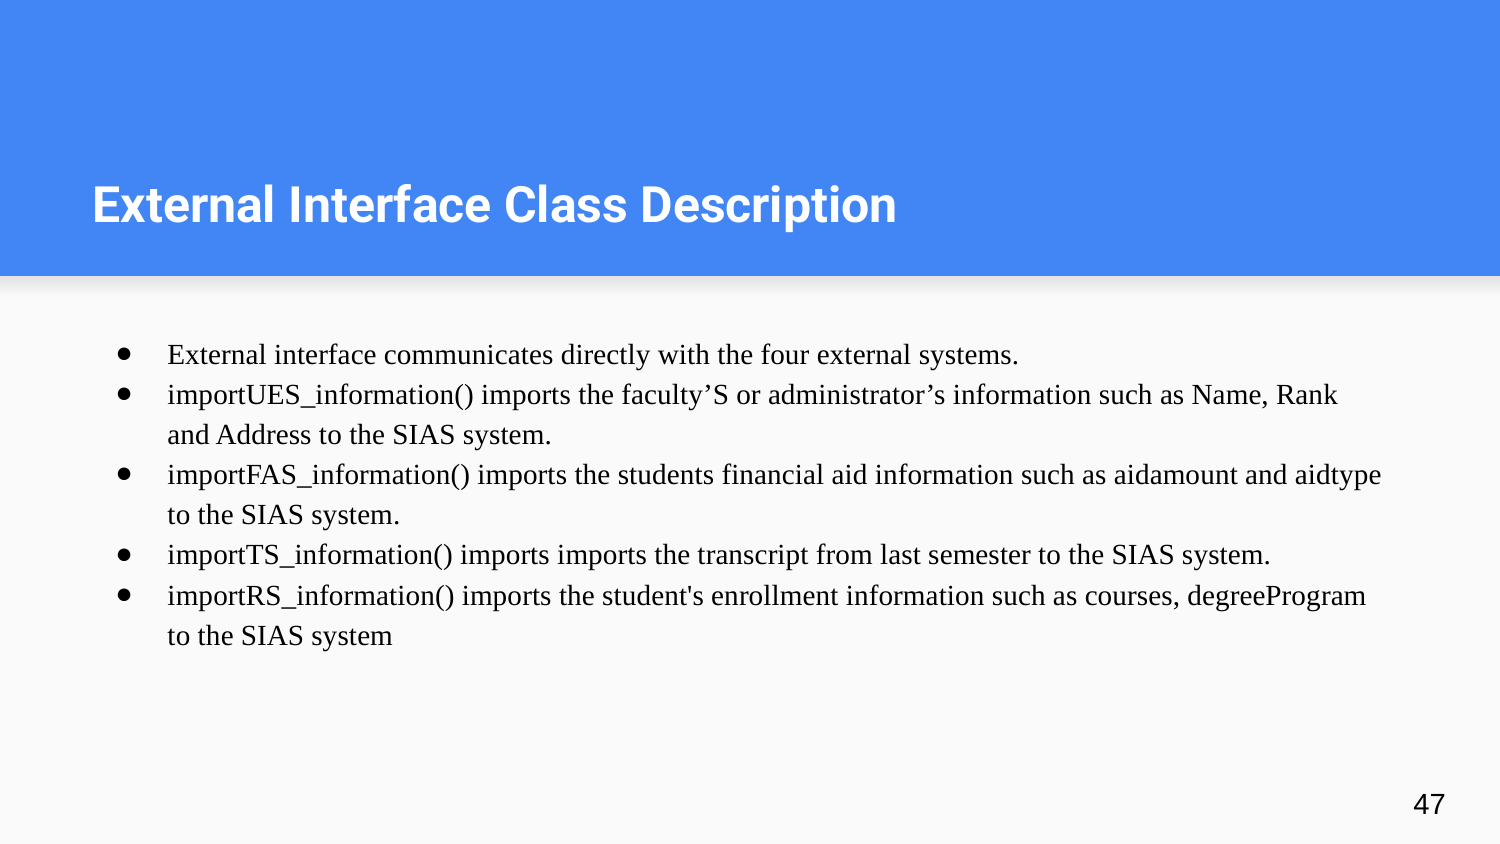

# External Interface Class Description
External interface communicates directly with the four external systems.
importUES_information() imports the faculty’S or administrator’s information such as Name, Rank and Address to the SIAS system.
importFAS_information() imports the students financial aid information such as aidamount and aidtype to the SIAS system.
importTS_information() imports imports the transcript from last semester to the SIAS system.
importRS_information() imports the student's enrollment information such as courses, degreeProgram to the SIAS system
47